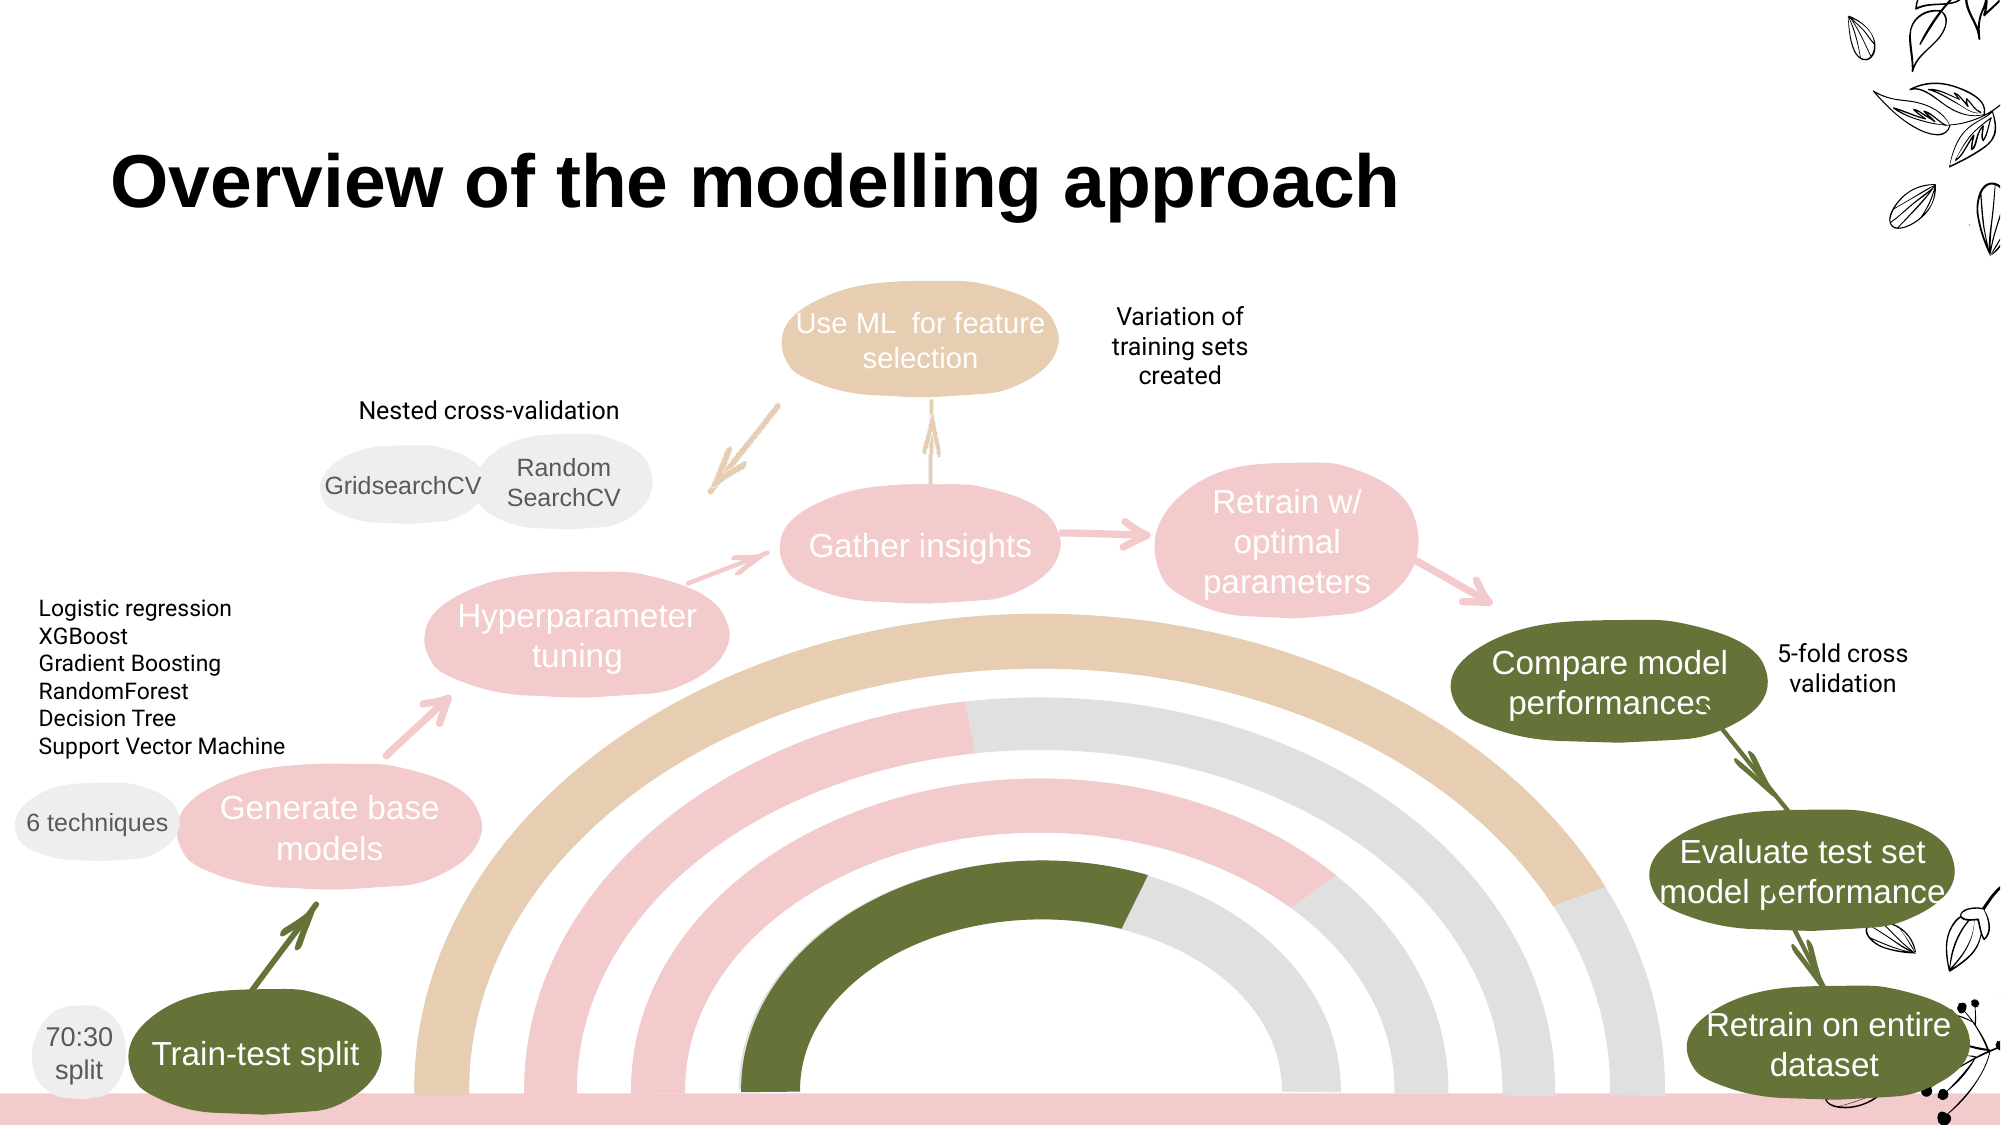

# Overview of the modelling approach
Variation of training sets created
Use ML  for feature selection

Nested cross-validation

Random
SearchCV
GridsearchCV
Retrain w/ optimal parameters

Gather insights

Hyperparameter tuning
5-fold cross validation
Logistic regression
XGBoost
Gradient Boosting
RandomForest
Decision Tree
Support Vector Machine

Compare model performances

Generate base models
6 techniques
Evaluate test set model performance

Retrain on entire dataset

Train-test split
70:30 split